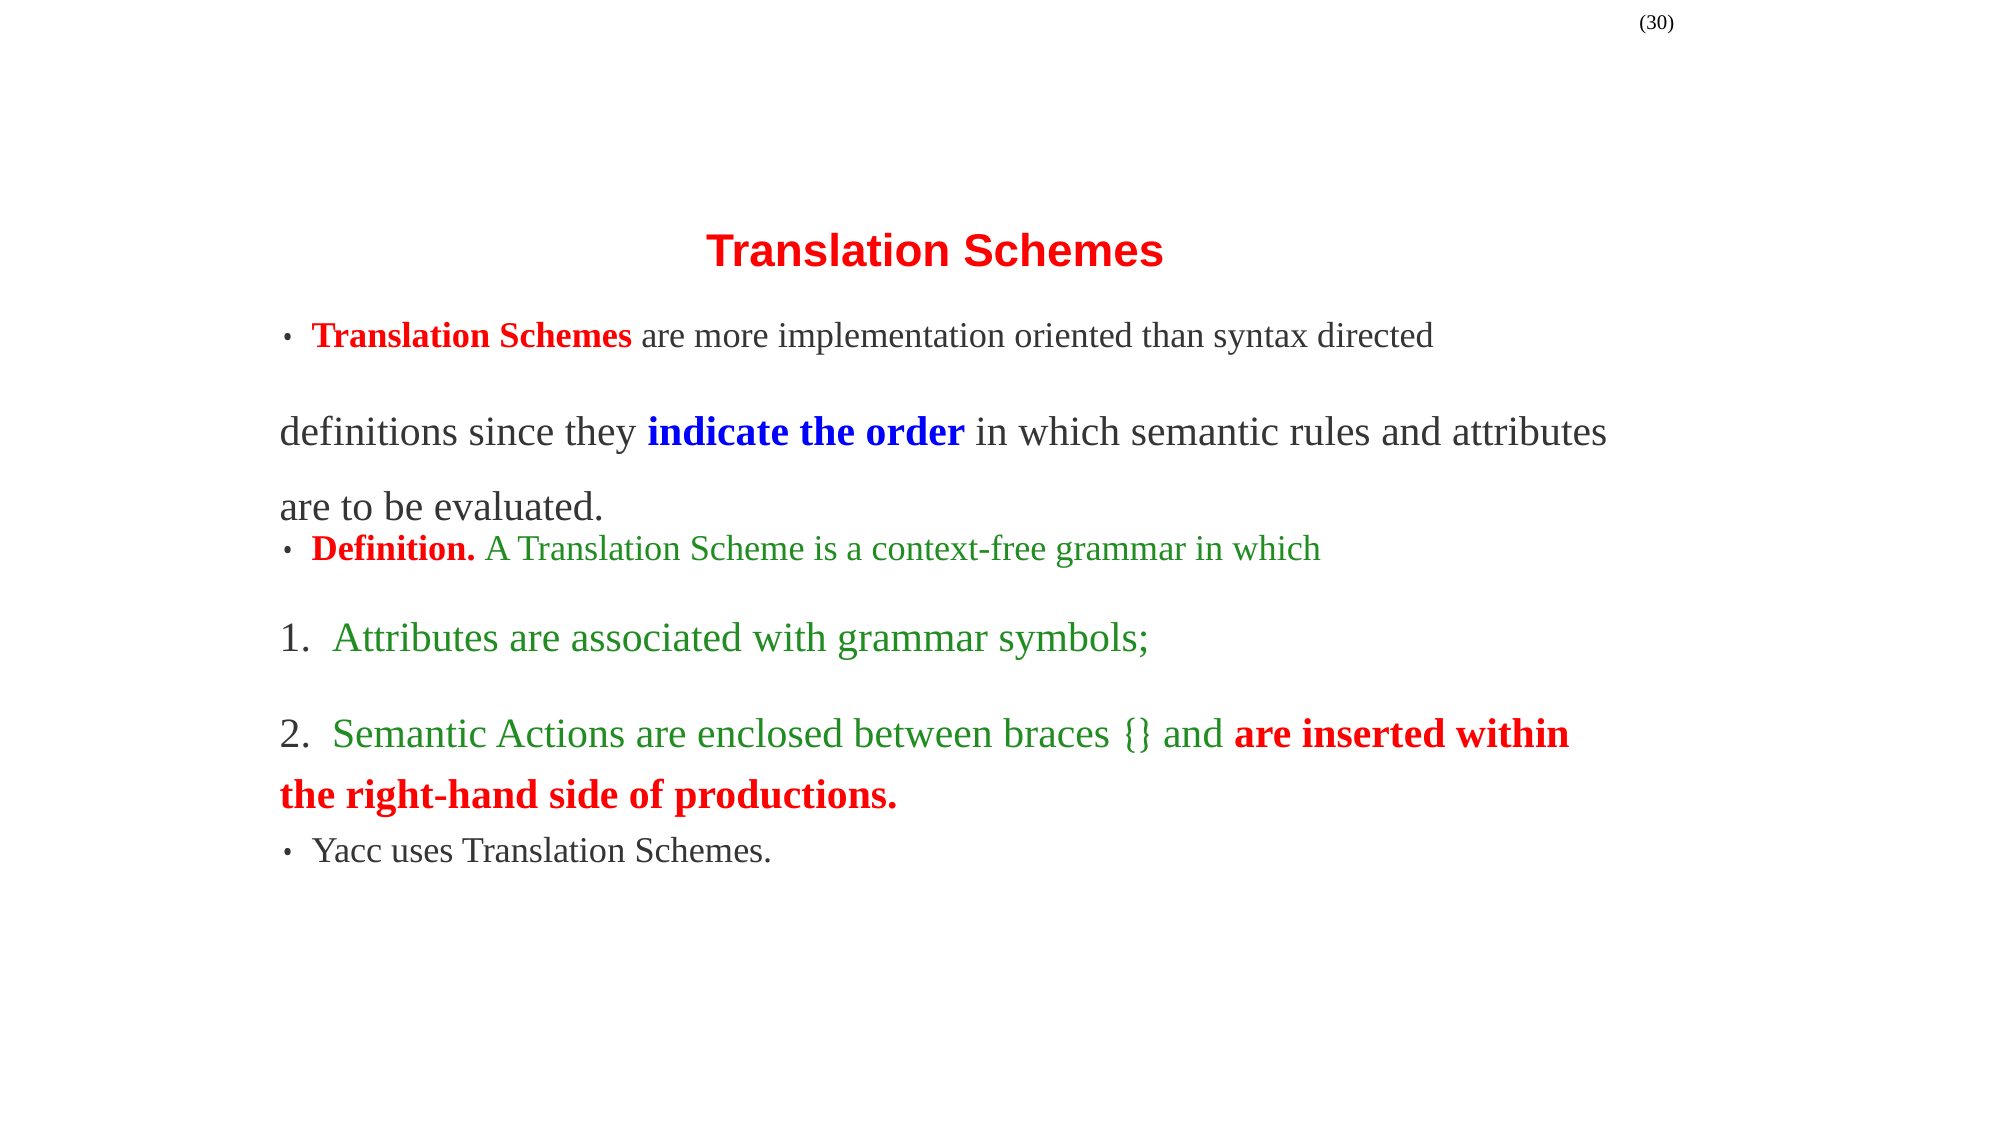

(30)
Translation Schemes
•  Translation Schemes are more implementation oriented than syntax directed
definitions since they indicate the order in which semantic rules and attributes are to be evaluated.
•  Definition. A Translation Scheme is a context-free grammar in which
1.  Attributes are associated with grammar symbols;
2.  Semantic Actions are enclosed between braces {} and are inserted within the right-hand side of productions.
•  Yacc uses Translation Schemes.